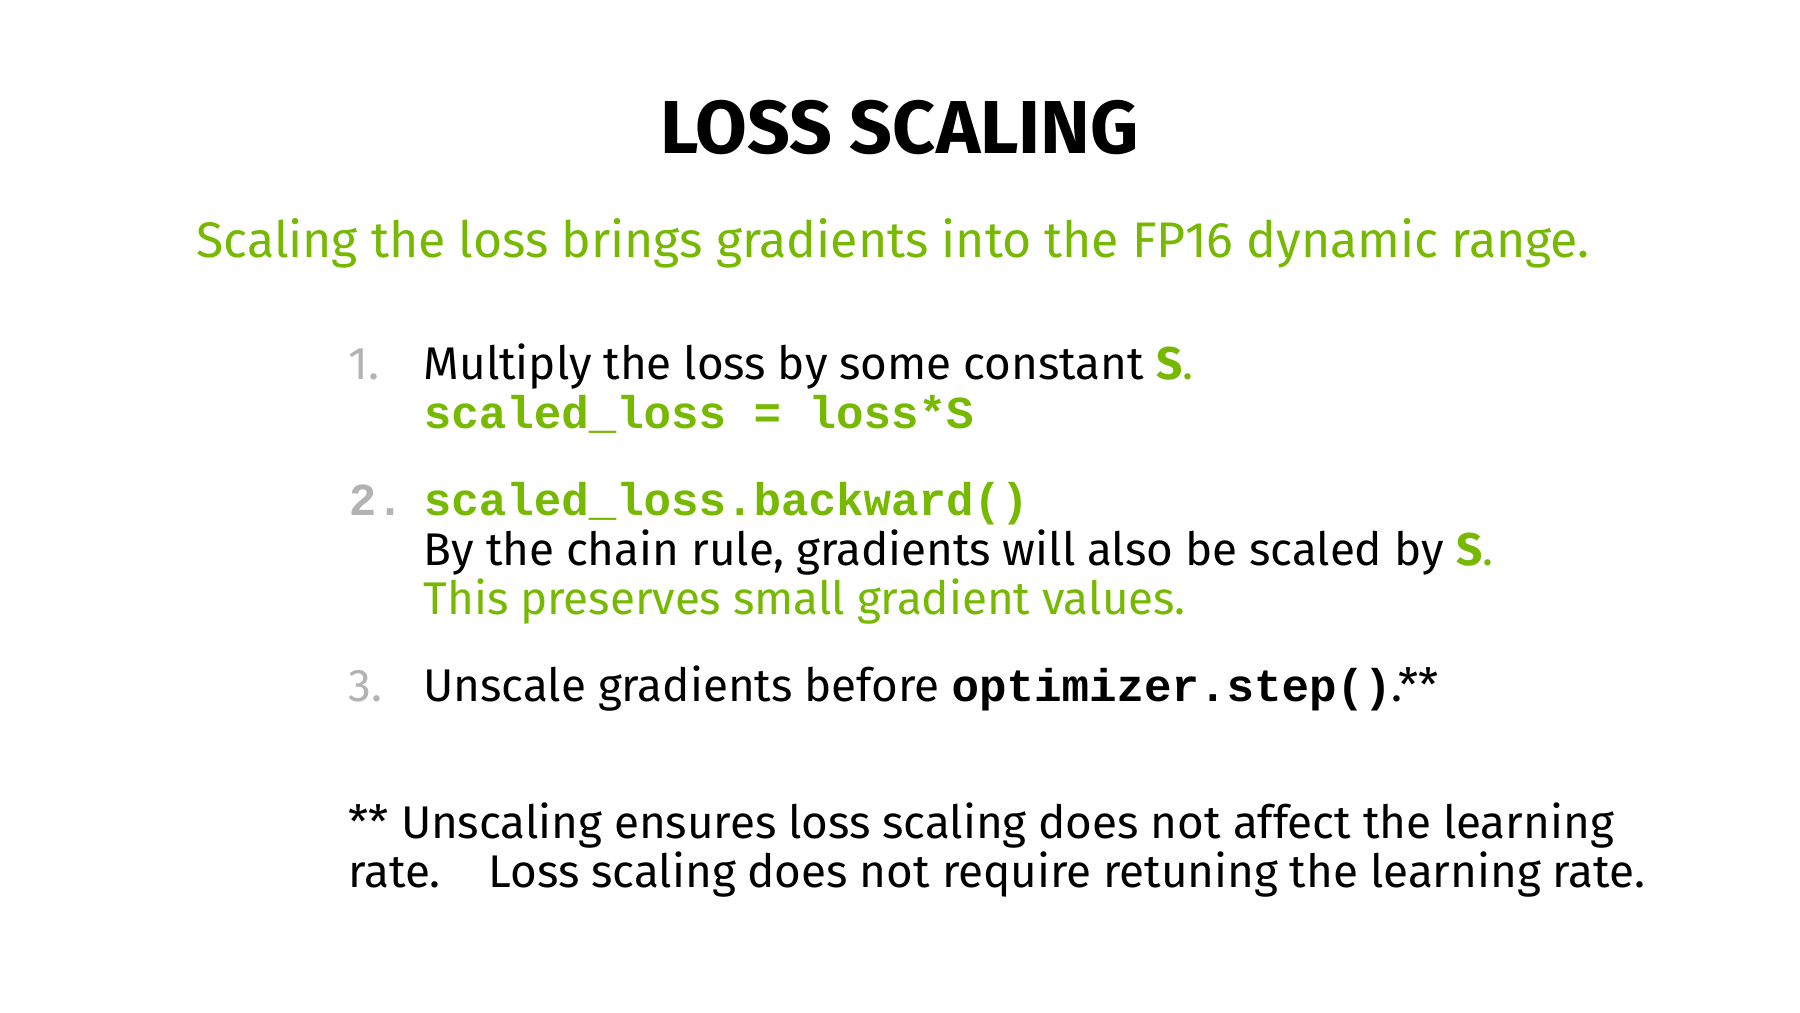

# Loss scaling
Scaling the loss brings gradients into the FP16 dynamic range.
Multiply the loss by some constant S.
scaled_loss = loss*S
scaled_loss.backward()
By the chain rule, gradients will also be scaled by S.
This preserves small gradient values.
Unscale gradients before optimizer.step().**
** Unscaling ensures loss scaling does not affect the learning rate.    Loss scaling does not require retuning the learning rate.